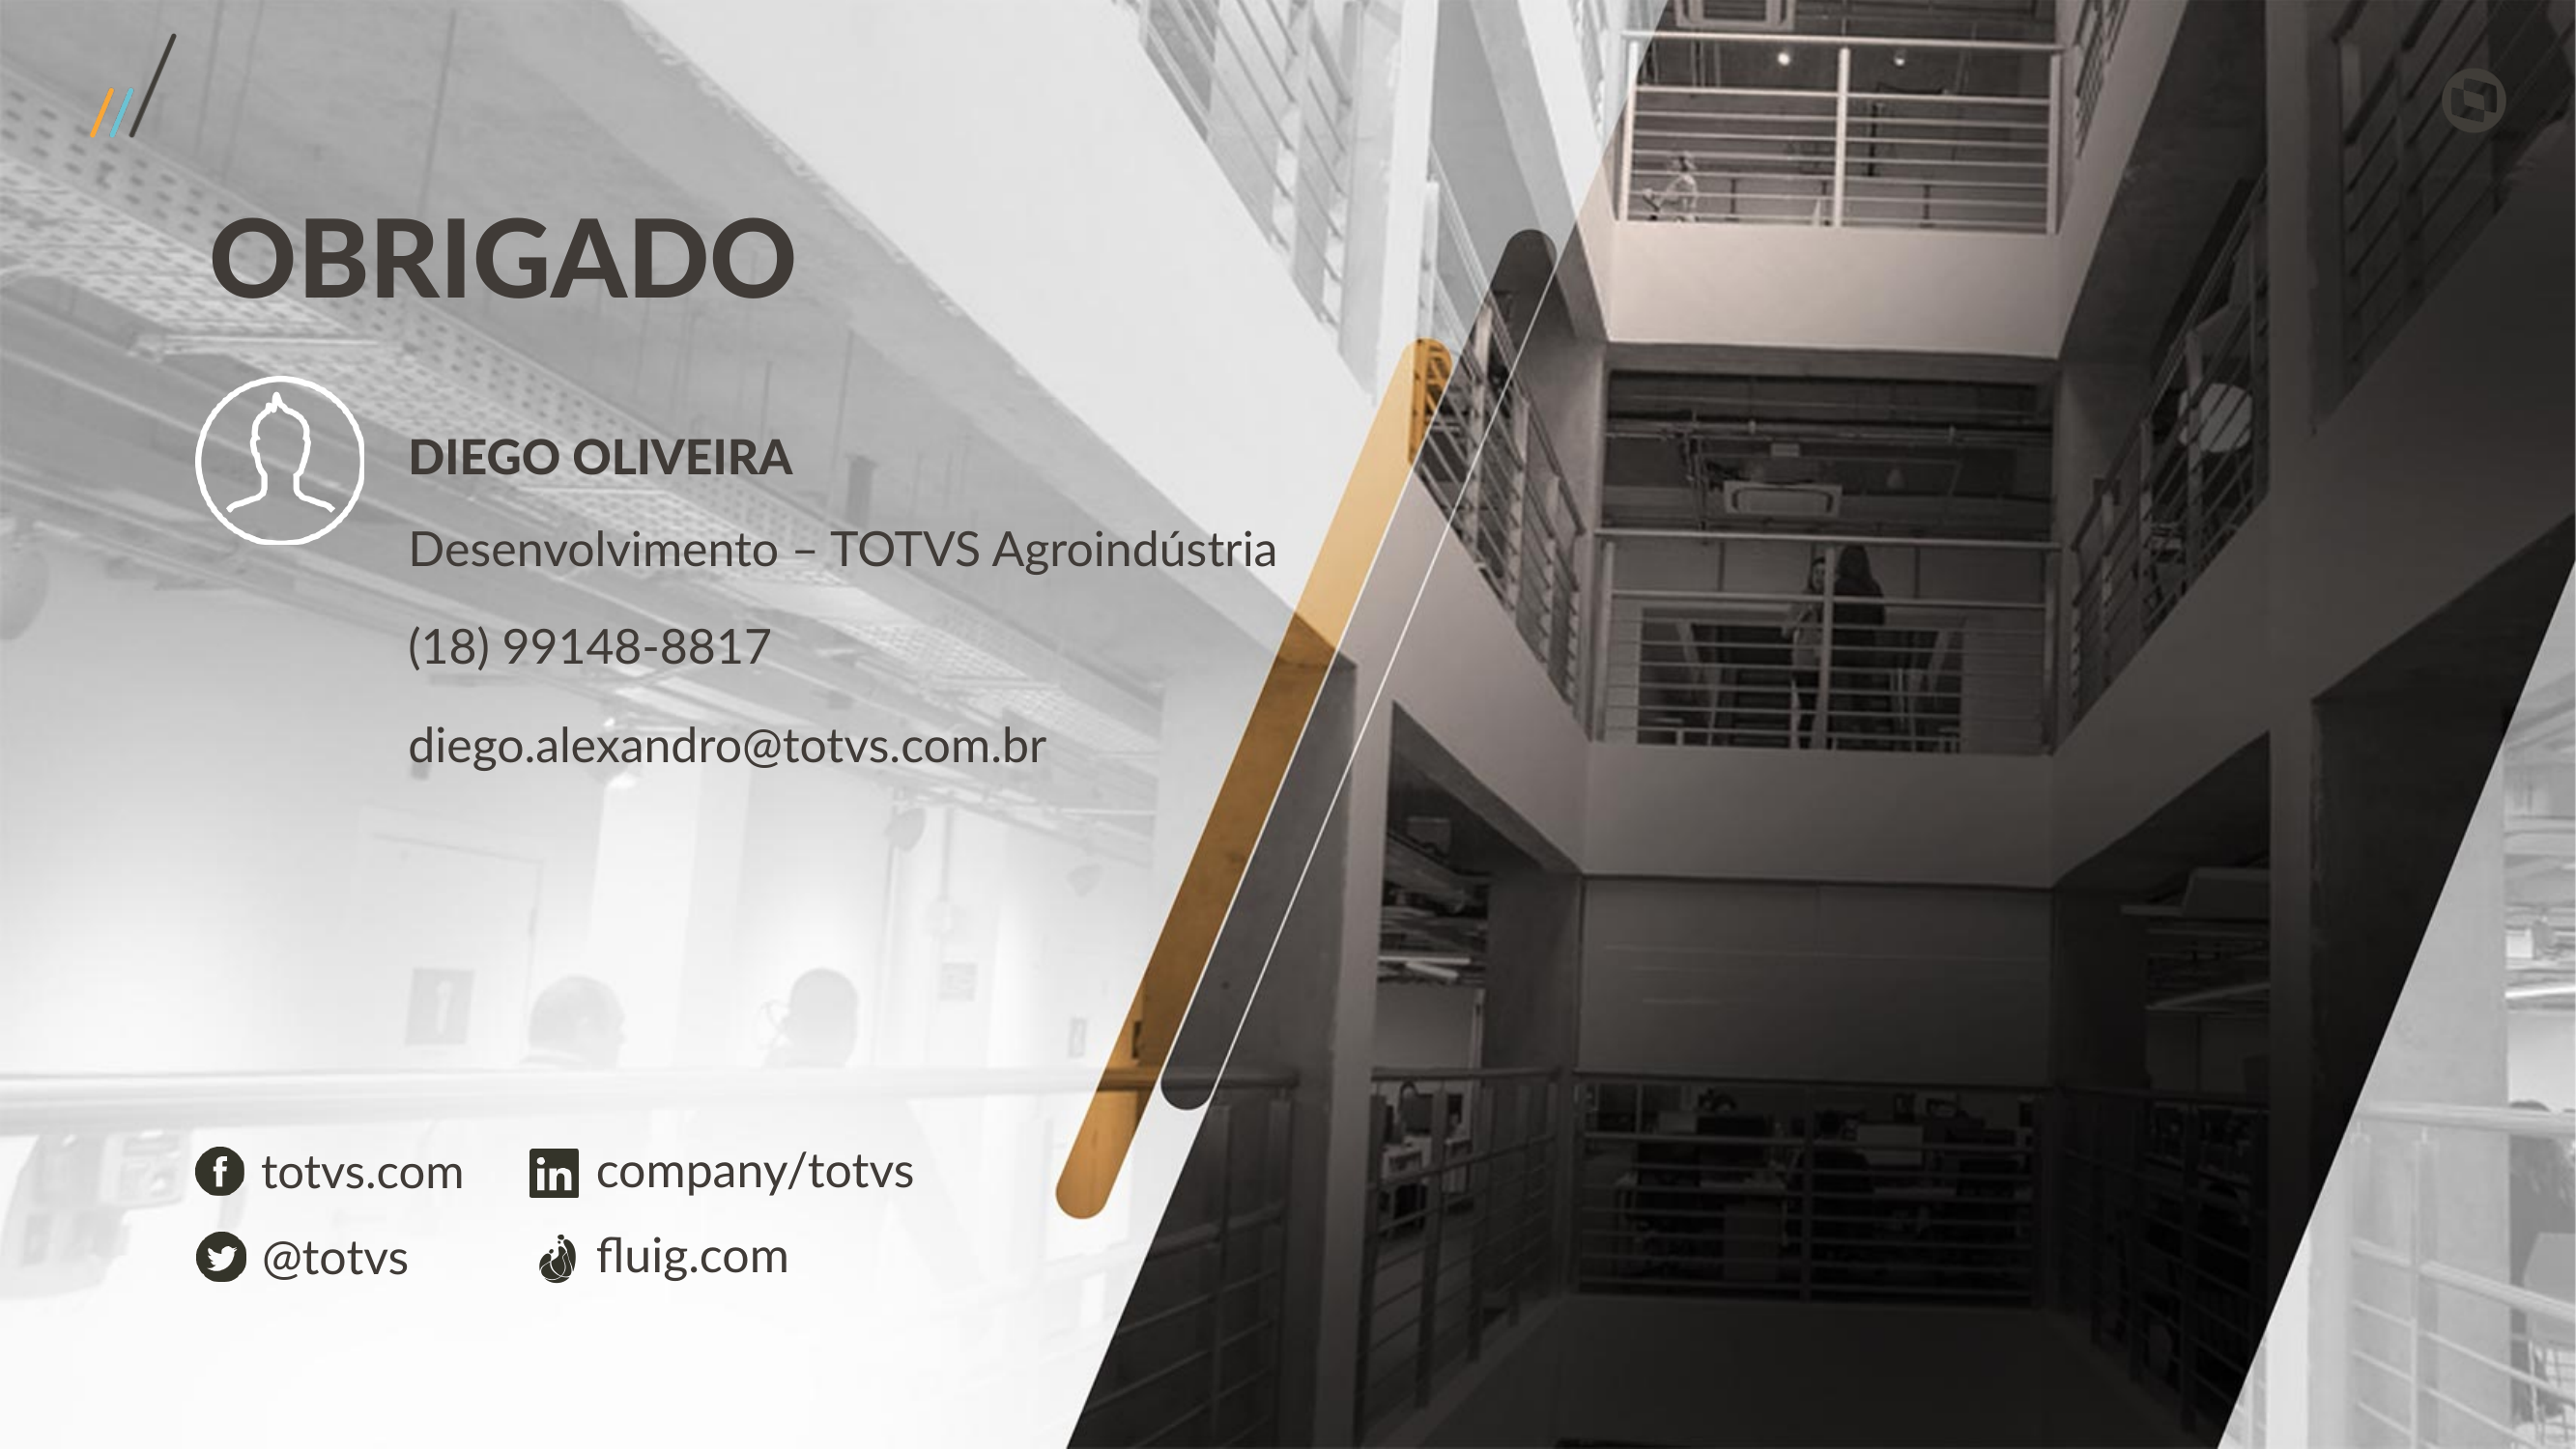

OBRIGADO
DIEGO OLIVEIRA
Desenvolvimento – TOTVS Agroindústria
(18) 99148-8817
diego.alexandro@totvs.com.br